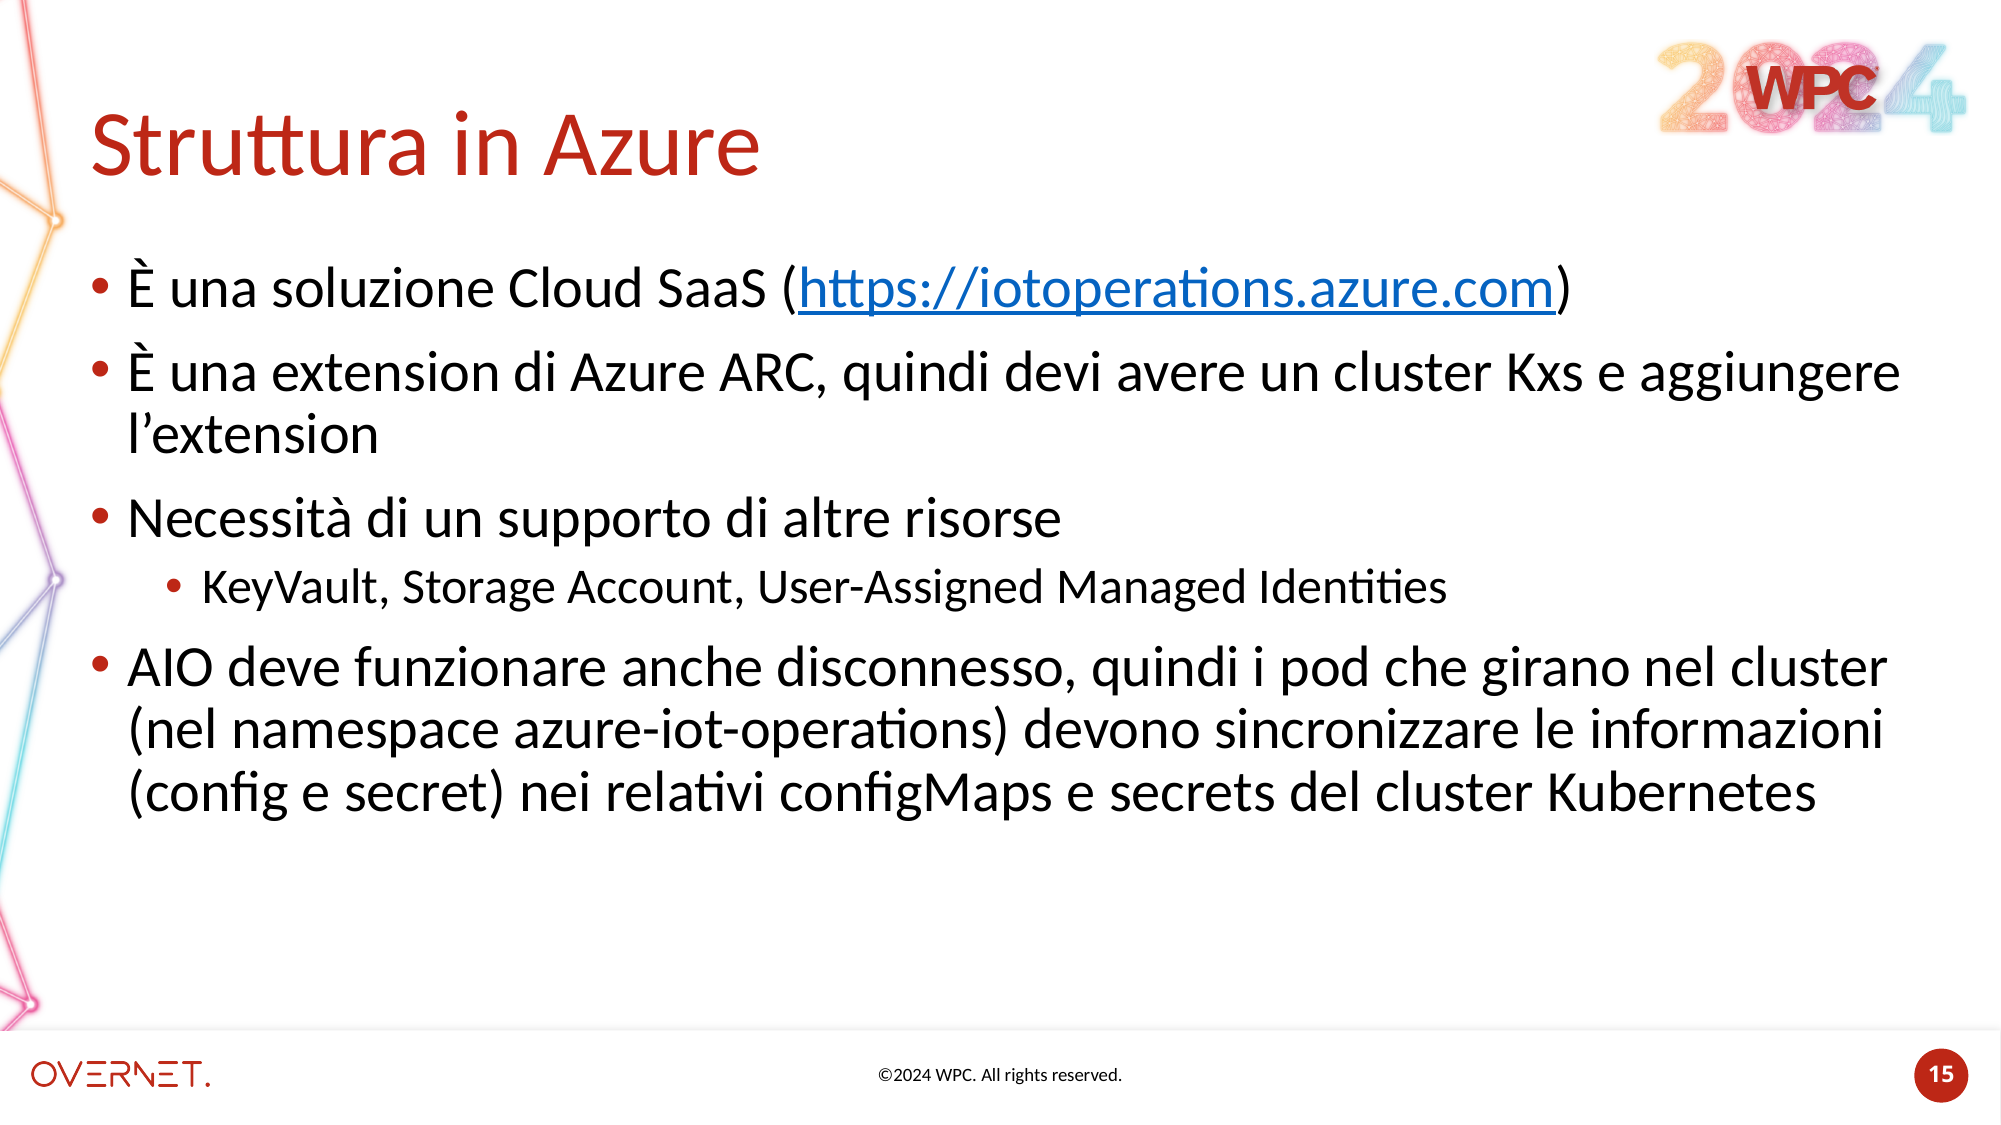

# Struttura in Azure
È una soluzione Cloud SaaS (https://iotoperations.azure.com)
È una extension di Azure ARC, quindi devi avere un cluster Kxs e aggiungere l’extension
Necessità di un supporto di altre risorse
KeyVault, Storage Account, User-Assigned Managed Identities
AIO deve funzionare anche disconnesso, quindi i pod che girano nel cluster (nel namespace azure-iot-operations) devono sincronizzare le informazioni (config e secret) nei relativi configMaps e secrets del cluster Kubernetes